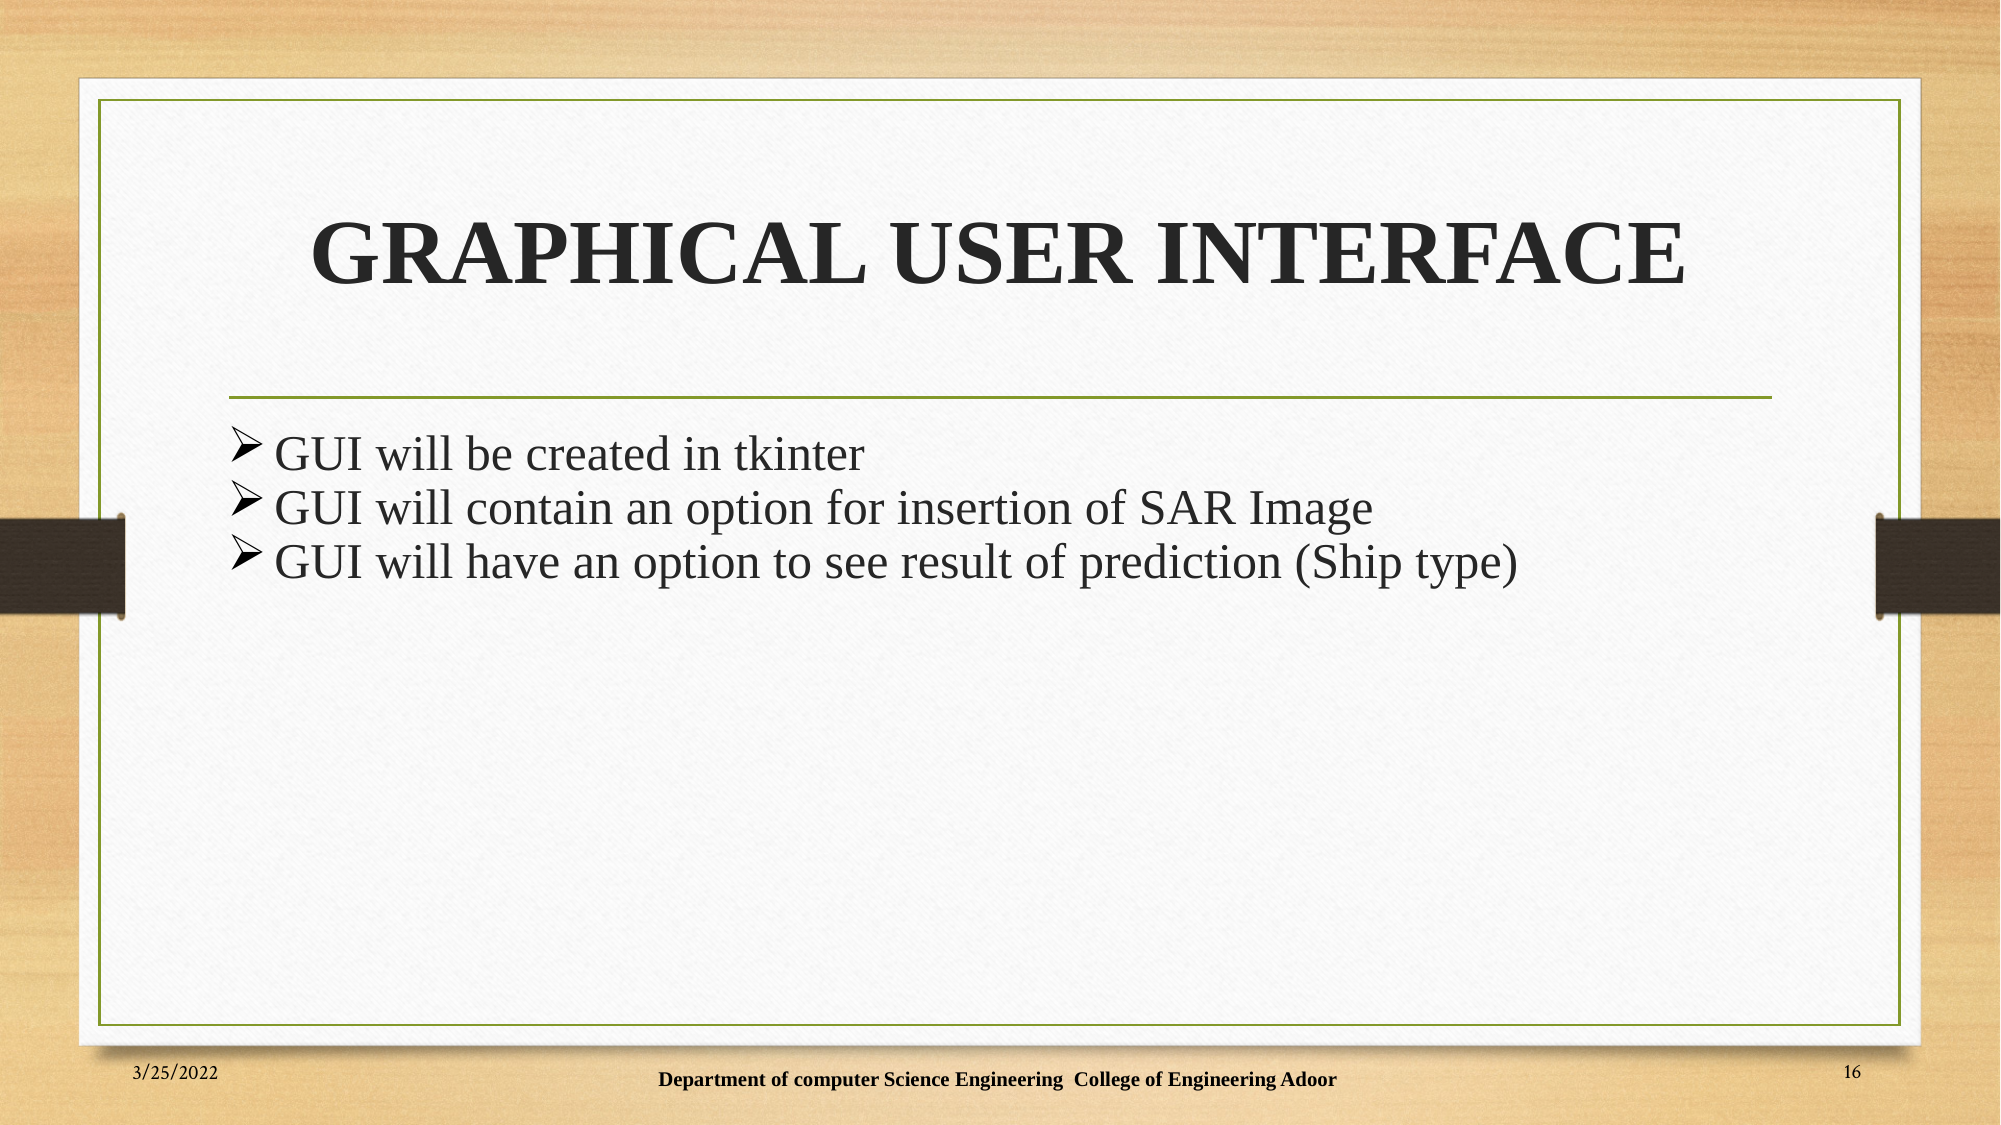

# GRAPHICAL USER INTERFACE
GUI will be created in tkinter
GUI will contain an option for insertion of SAR Image
GUI will have an option to see result of prediction (Ship type)

3/25/2022
Department of computer Science Engineering  College of Engineering Adoor
16